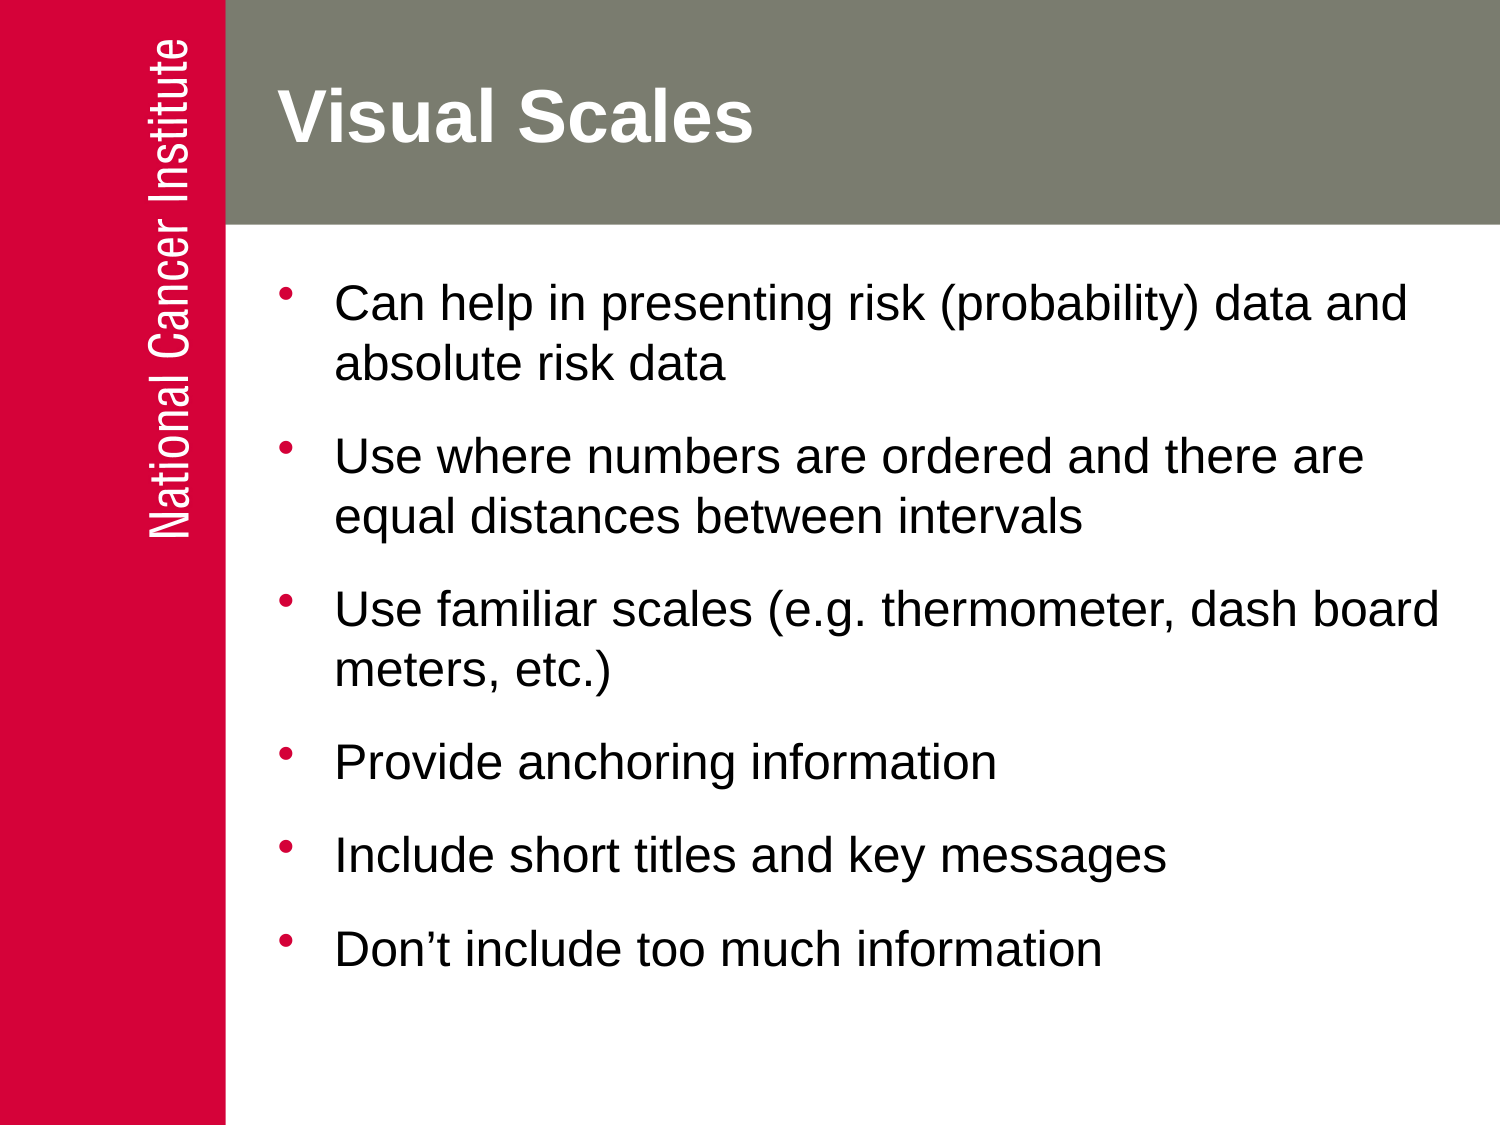

# Visual Scales
Can help in presenting risk (probability) data and absolute risk data

Use where numbers are ordered and there are equal distances between intervals

Use familiar scales (e.g. thermometer, dash board meters, etc.)

Provide anchoring information

Include short titles and key messages

Don’t include too much information